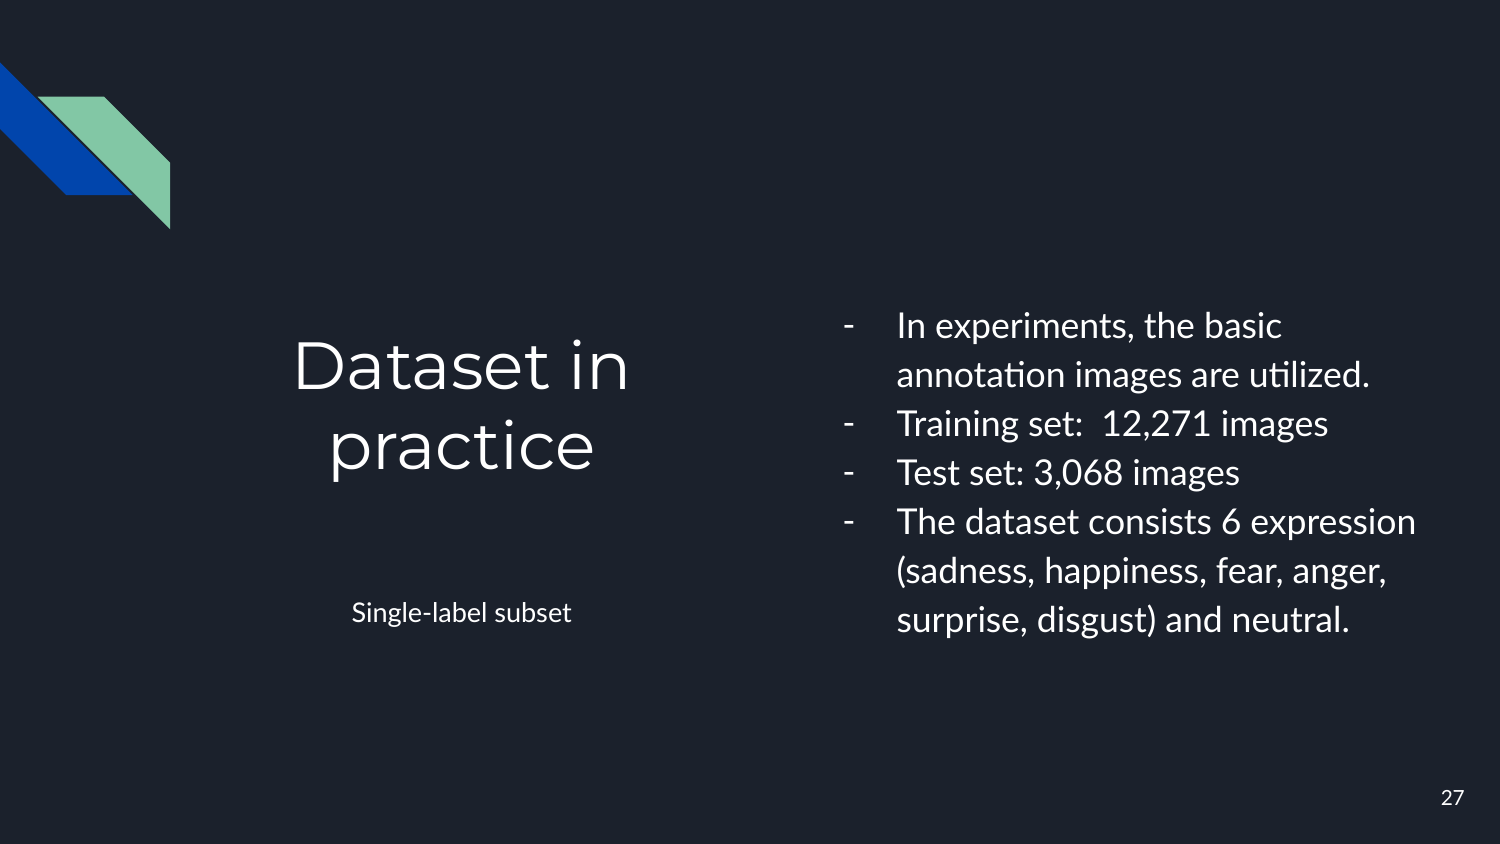

# Dataset in practice
In experiments, the basic annotation images are utilized.
Training set:  12,271 images
Test set: 3,068 images
The dataset consists 6 expression (sadness, happiness, fear, anger, surprise, disgust) and neutral.
Single-label subset
27